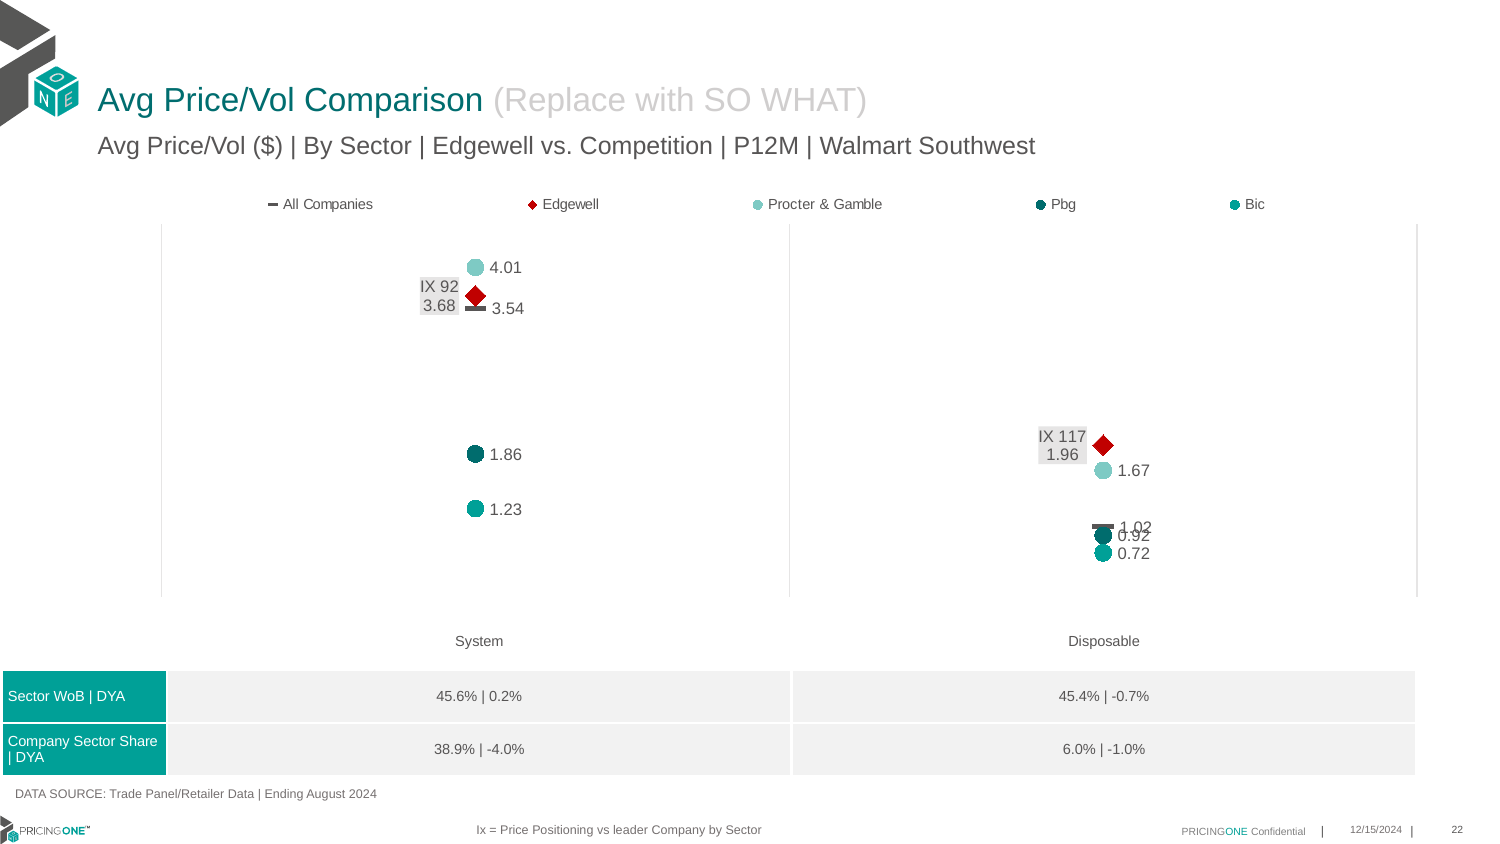

# Avg Price/Vol Comparison (Replace with SO WHAT)
Avg Price/Vol ($) | By Sector | Edgewell vs. Competition | P12M | Walmart Southwest

### Chart

| Category | All Companies | Edgewell | Procter & Gamble | Pbg | Bic |
|---|---|---|---|---|---|
| IX 92 | 3.54 | 3.68 | 4.01 | 1.86 | 1.23 |
| IX 117 | 1.02 | 1.96 | 1.67 | 0.92 | 0.72 |
|  | System | Disposable |
| --- | --- | --- |
| Sector WoB | DYA | 45.6% | 0.2% | 45.4% | -0.7% |
| Company Sector Share | DYA | 38.9% | -4.0% | 6.0% | -1.0% |
DATA SOURCE: Trade Panel/Retailer Data | Ending August 2024
Ix = Price Positioning vs leader Company by Sector
12/15/2024
22